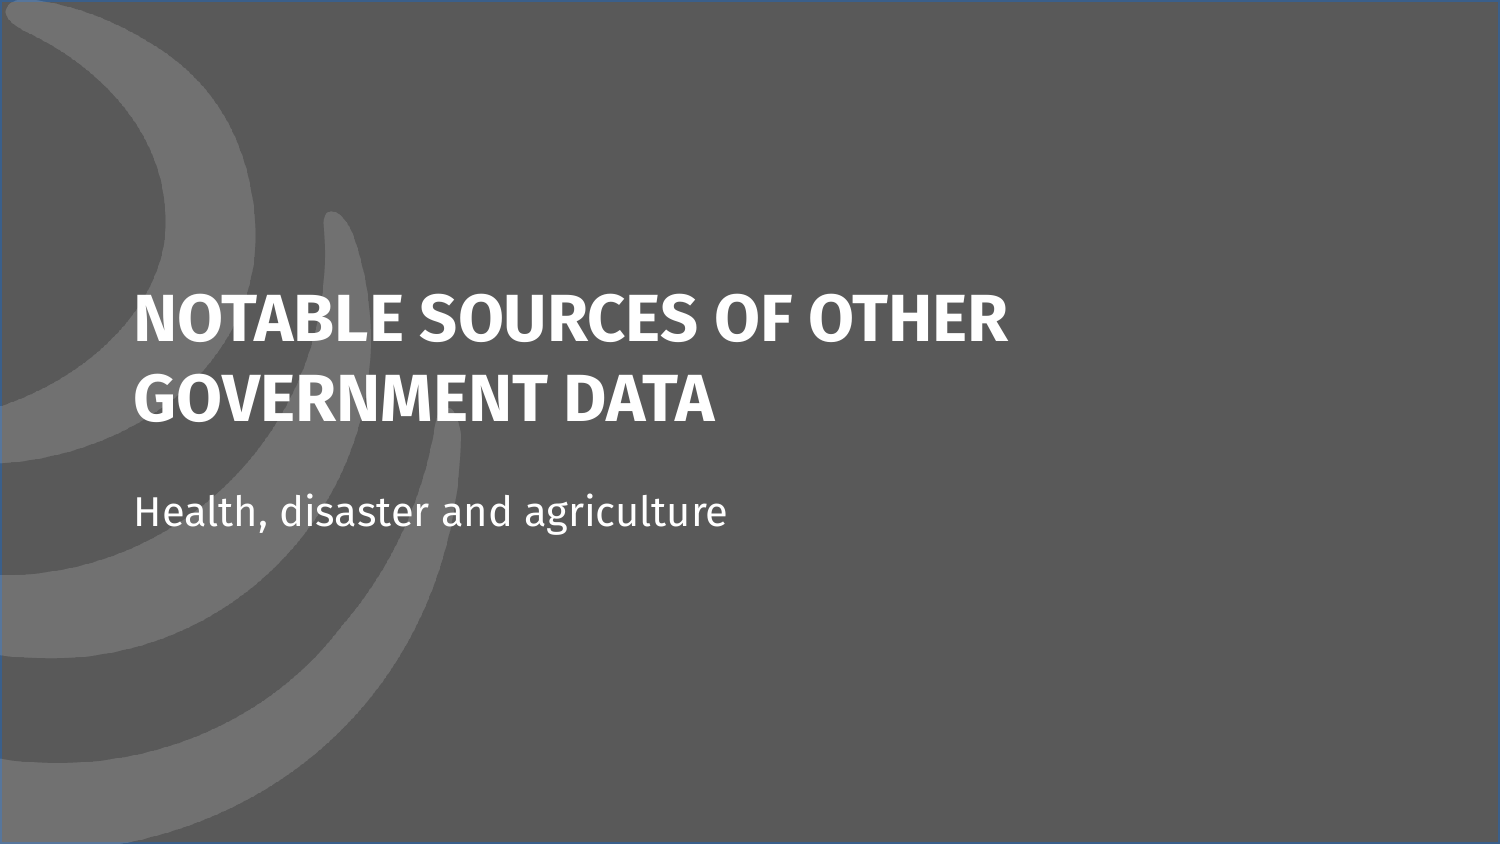

# Notable sources of other government data
Health, disaster and agriculture